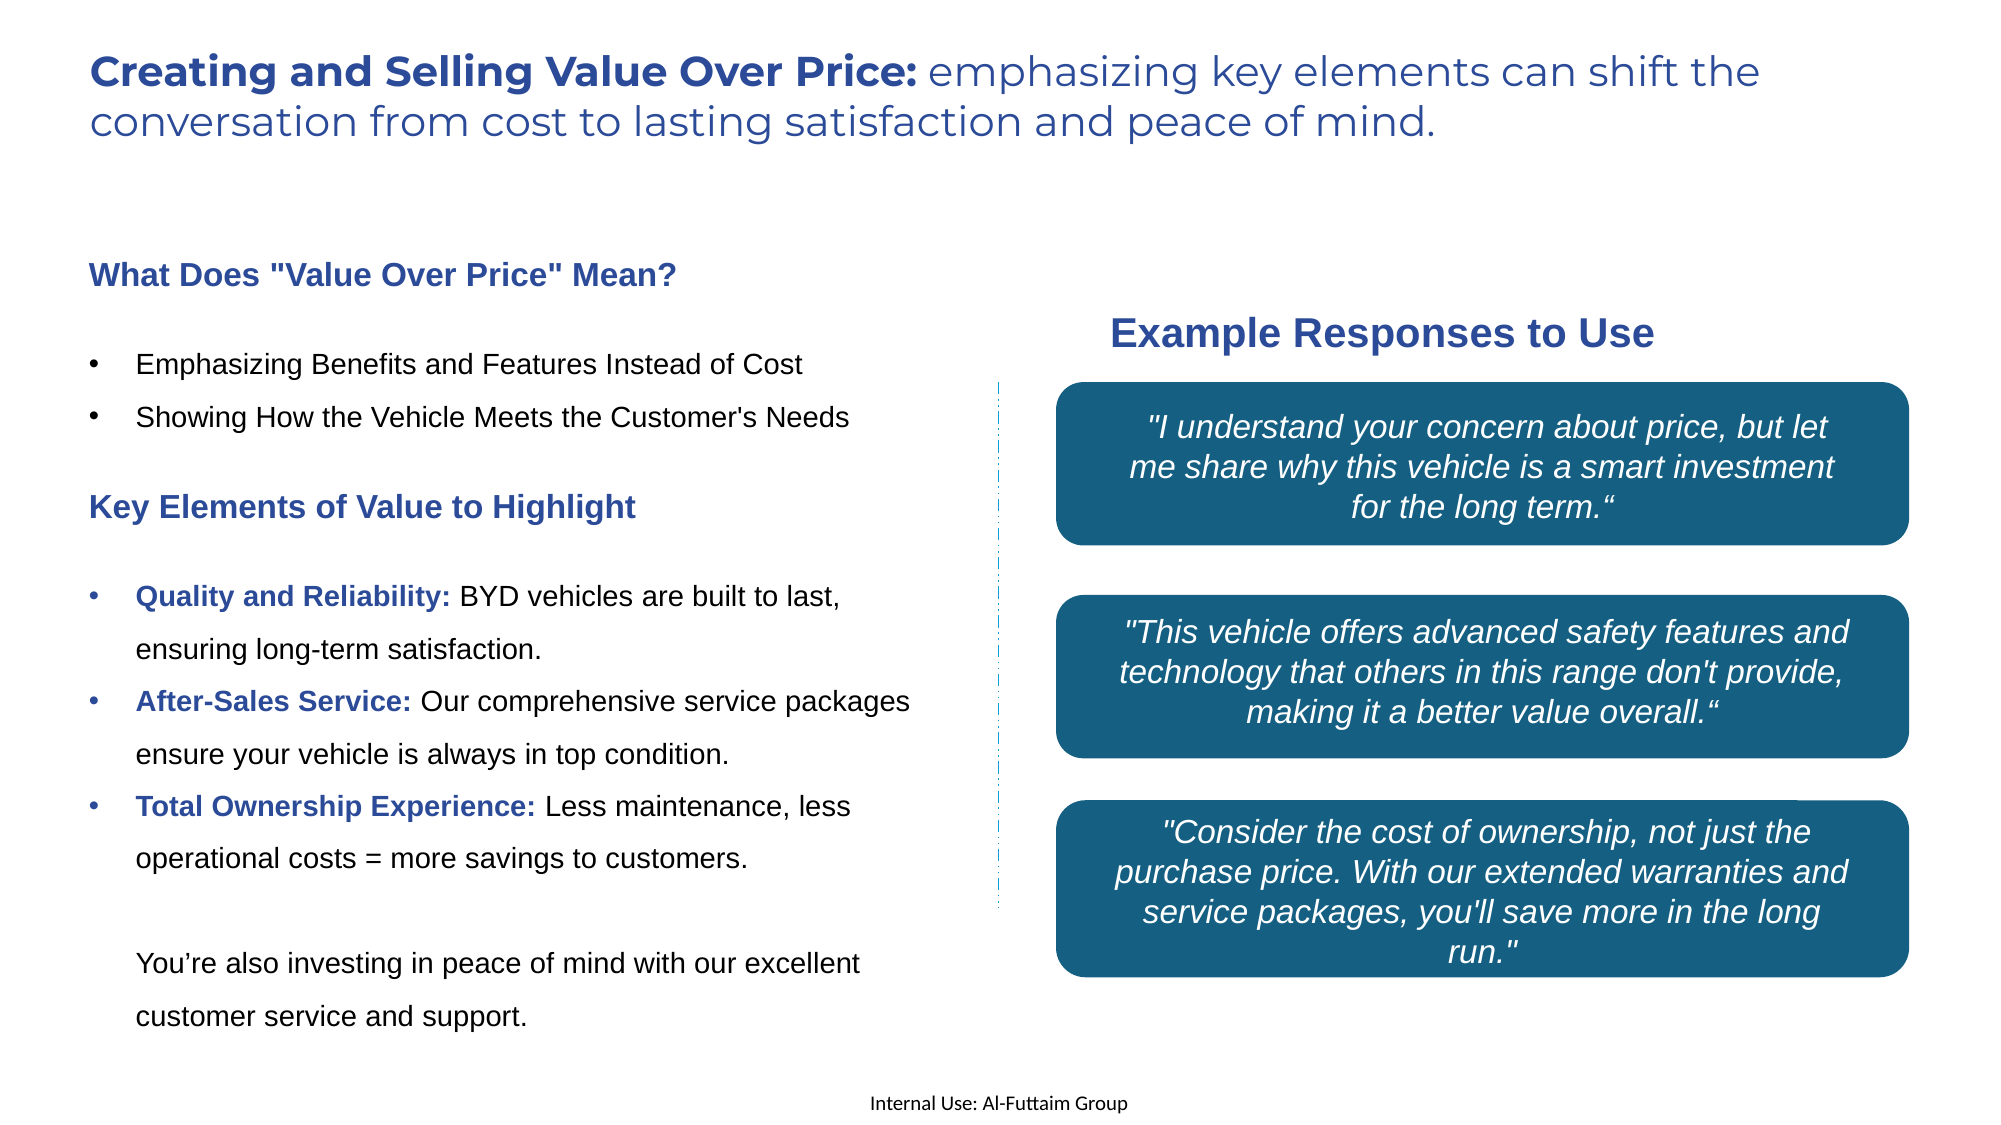

Creating and Selling Value Over Price: emphasizing key elements can shift the conversation from cost to lasting satisfaction and peace of mind.
What Does "Value Over Price" Mean?

Emphasizing Benefits and Features Instead of Cost
Showing How the Vehicle Meets the Customer's Needs

Key Elements of Value to Highlight

Quality and Reliability: BYD vehicles are built to last, ensuring long-term satisfaction.
After-Sales Service: Our comprehensive service packages ensure your vehicle is always in top condition.
Total Ownership Experience: Less maintenance, less operational costs = more savings to customers.
You’re also investing in peace of mind with our excellent customer service and support.
Example Responses to Use

 "I understand your concern about price, but let me share why this vehicle is a smart investment for the long term.“

 "This vehicle offers advanced safety features and technology that others in this range don't provide, making it a better value overall.“

 "Consider the cost of ownership, not just the purchase price. With our extended warranties and service packages, you'll save more in the long run."